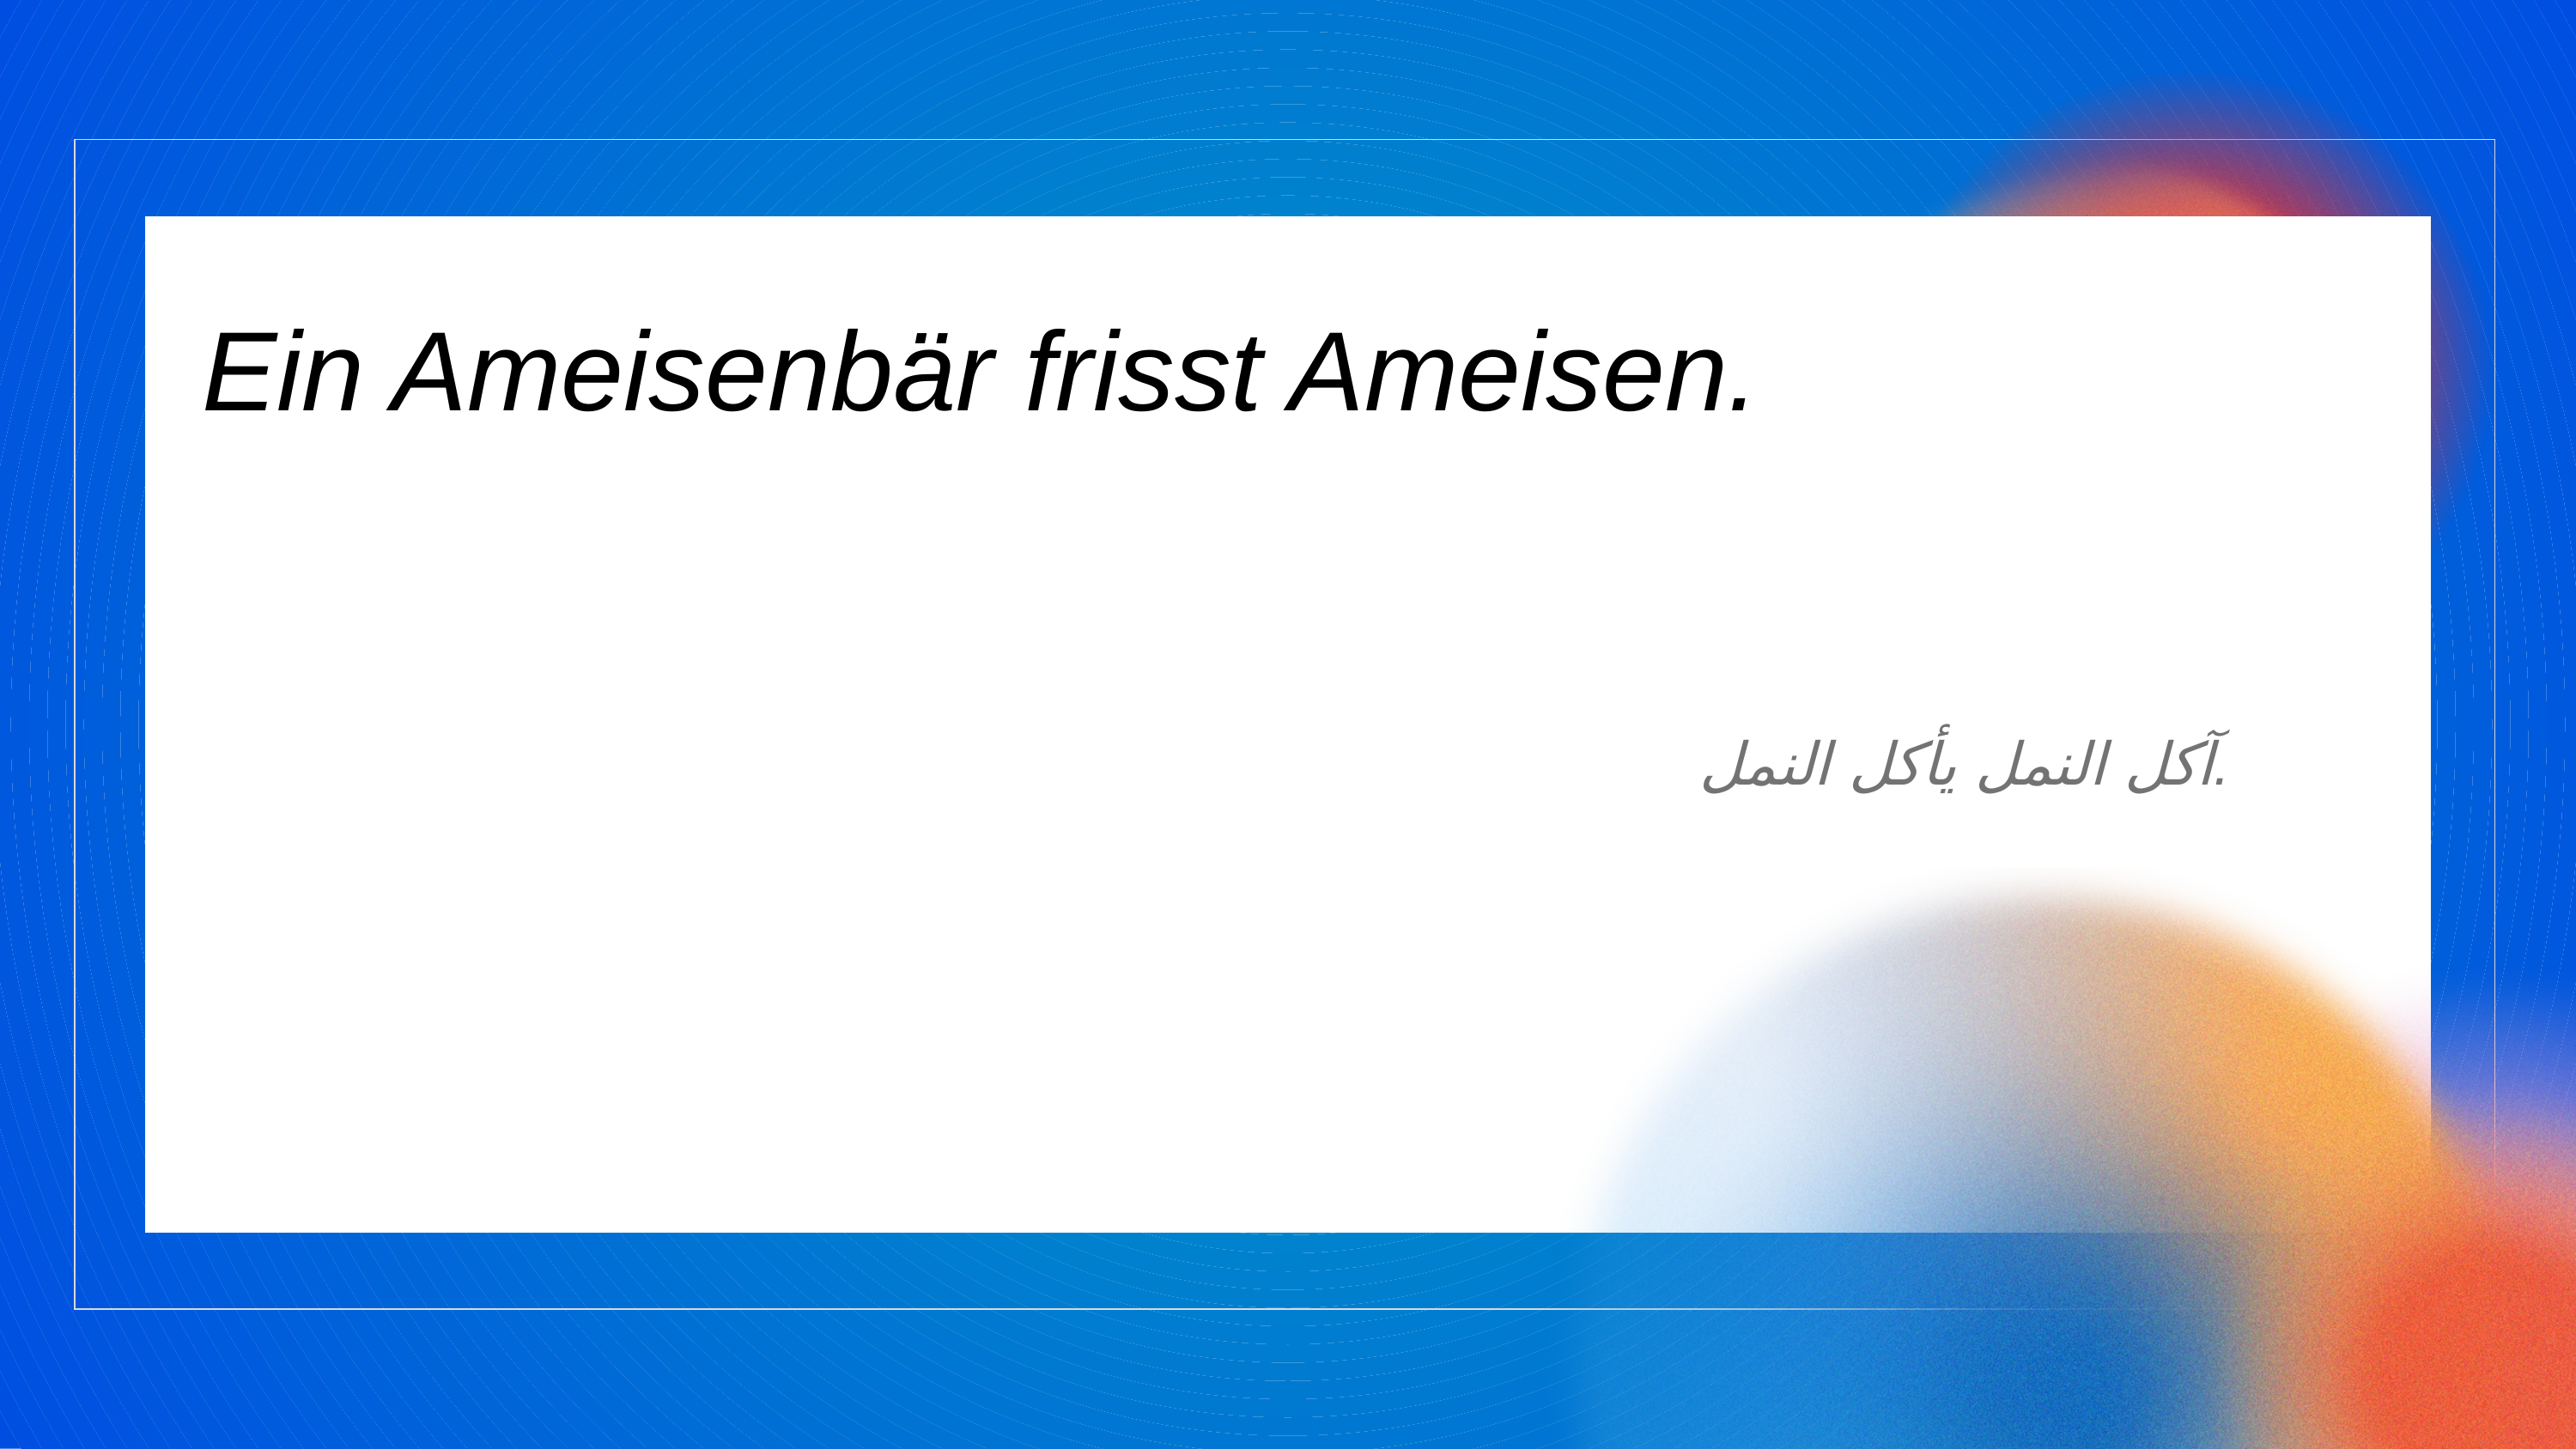

Ein Ameisenbär frisst Ameisen.
آكل النمل يأكل النمل.